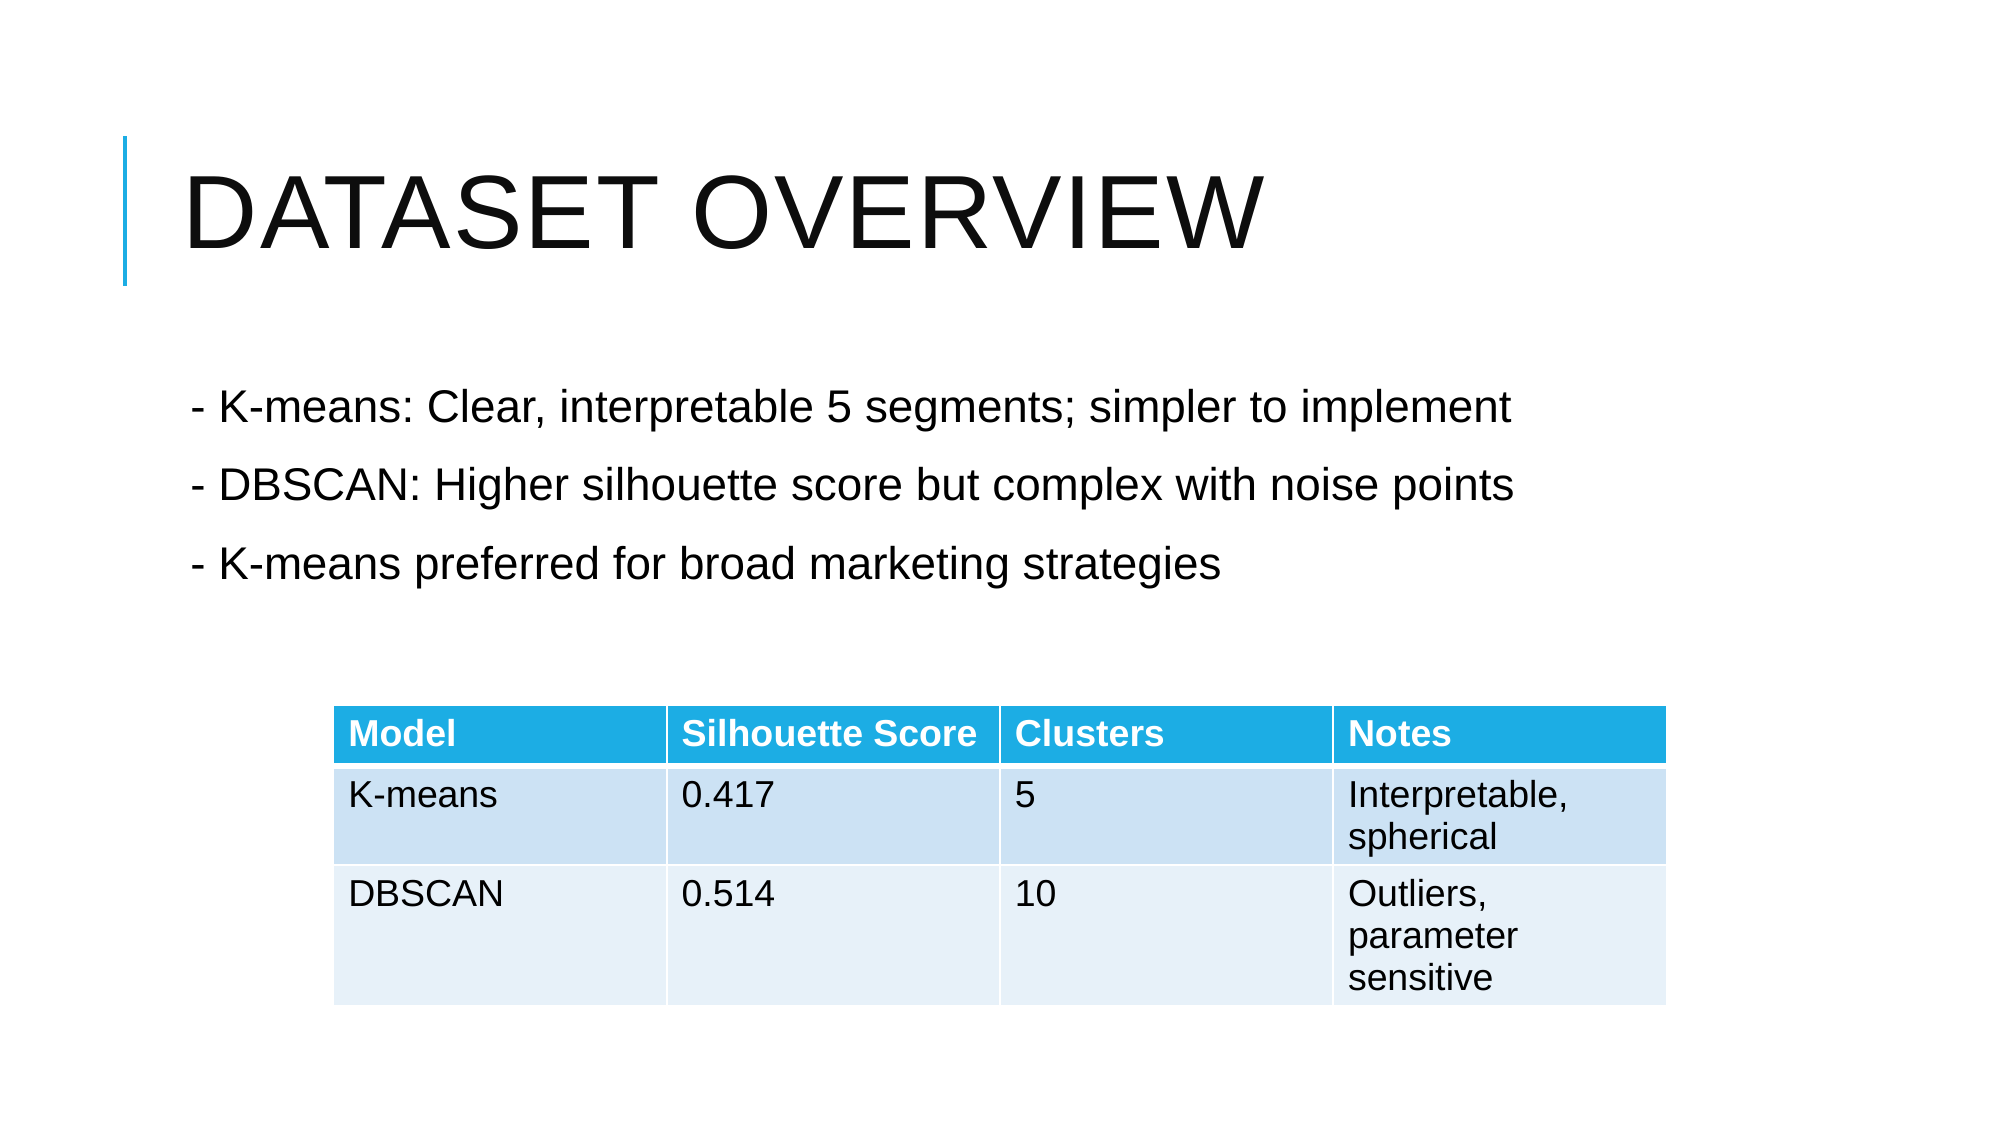

# Dataset overview
- K-means: Clear, interpretable 5 segments; simpler to implement
- DBSCAN: Higher silhouette score but complex with noise points
- K-means preferred for broad marketing strategies
| Model | Silhouette Score | Clusters | Notes |
| --- | --- | --- | --- |
| K-means | 0.417 | 5 | Interpretable, spherical |
| DBSCAN | 0.514 | 10 | Outliers, parameter sensitive |